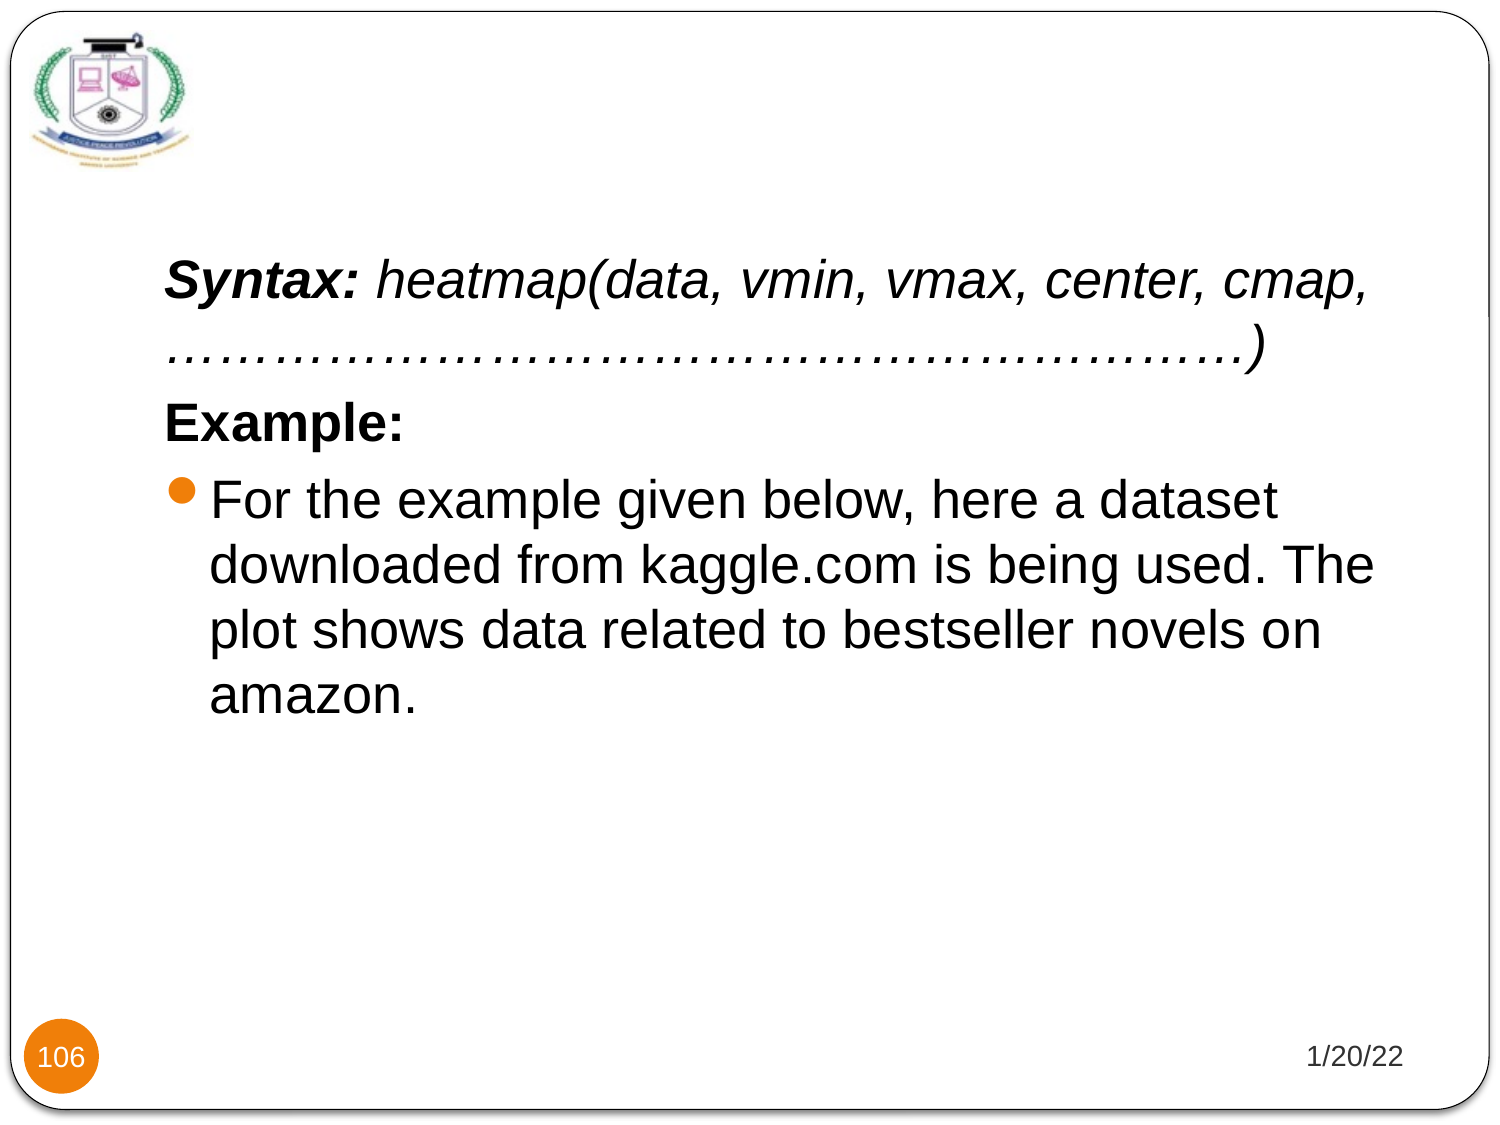

#
Syntax: heatmap(data, vmin, vmax, center, cmap,……………………………………………………)
Example:
For the example given below, here a dataset downloaded from kaggle.com is being used. The plot shows data related to bestseller novels on amazon.

1/20/22
106